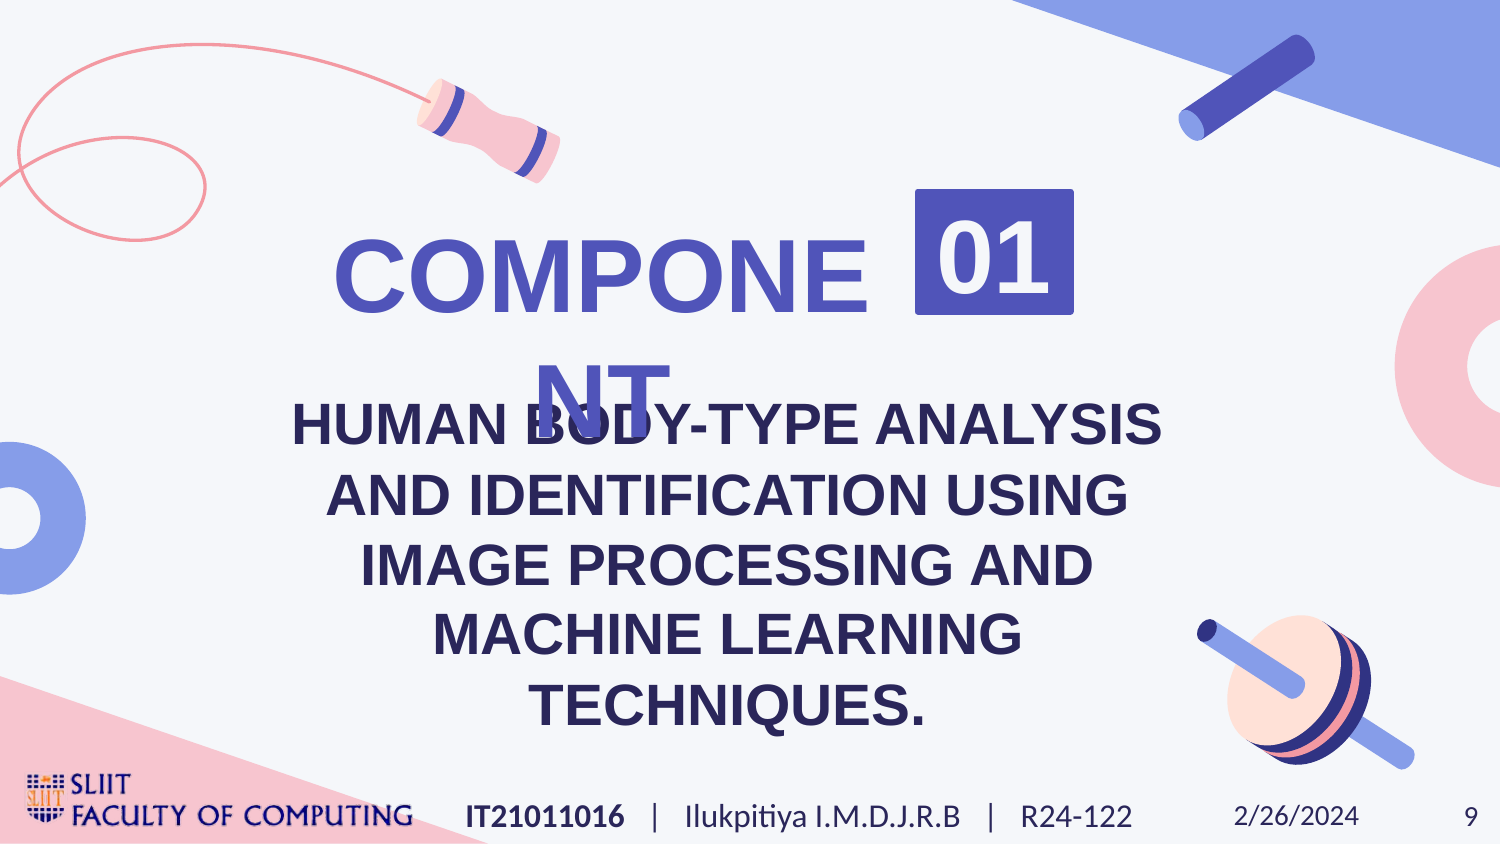

01
COMPONENT
# HUMAN BODY-TYPE ANALYSIS AND IDENTIFICATION USING IMAGE PROCESSING AND MACHINE LEARNING TECHNIQUES.​

IT21011016   |   Ilukpitiya I.M.D.J.R.B   |   R24-122
2/26/2024
9